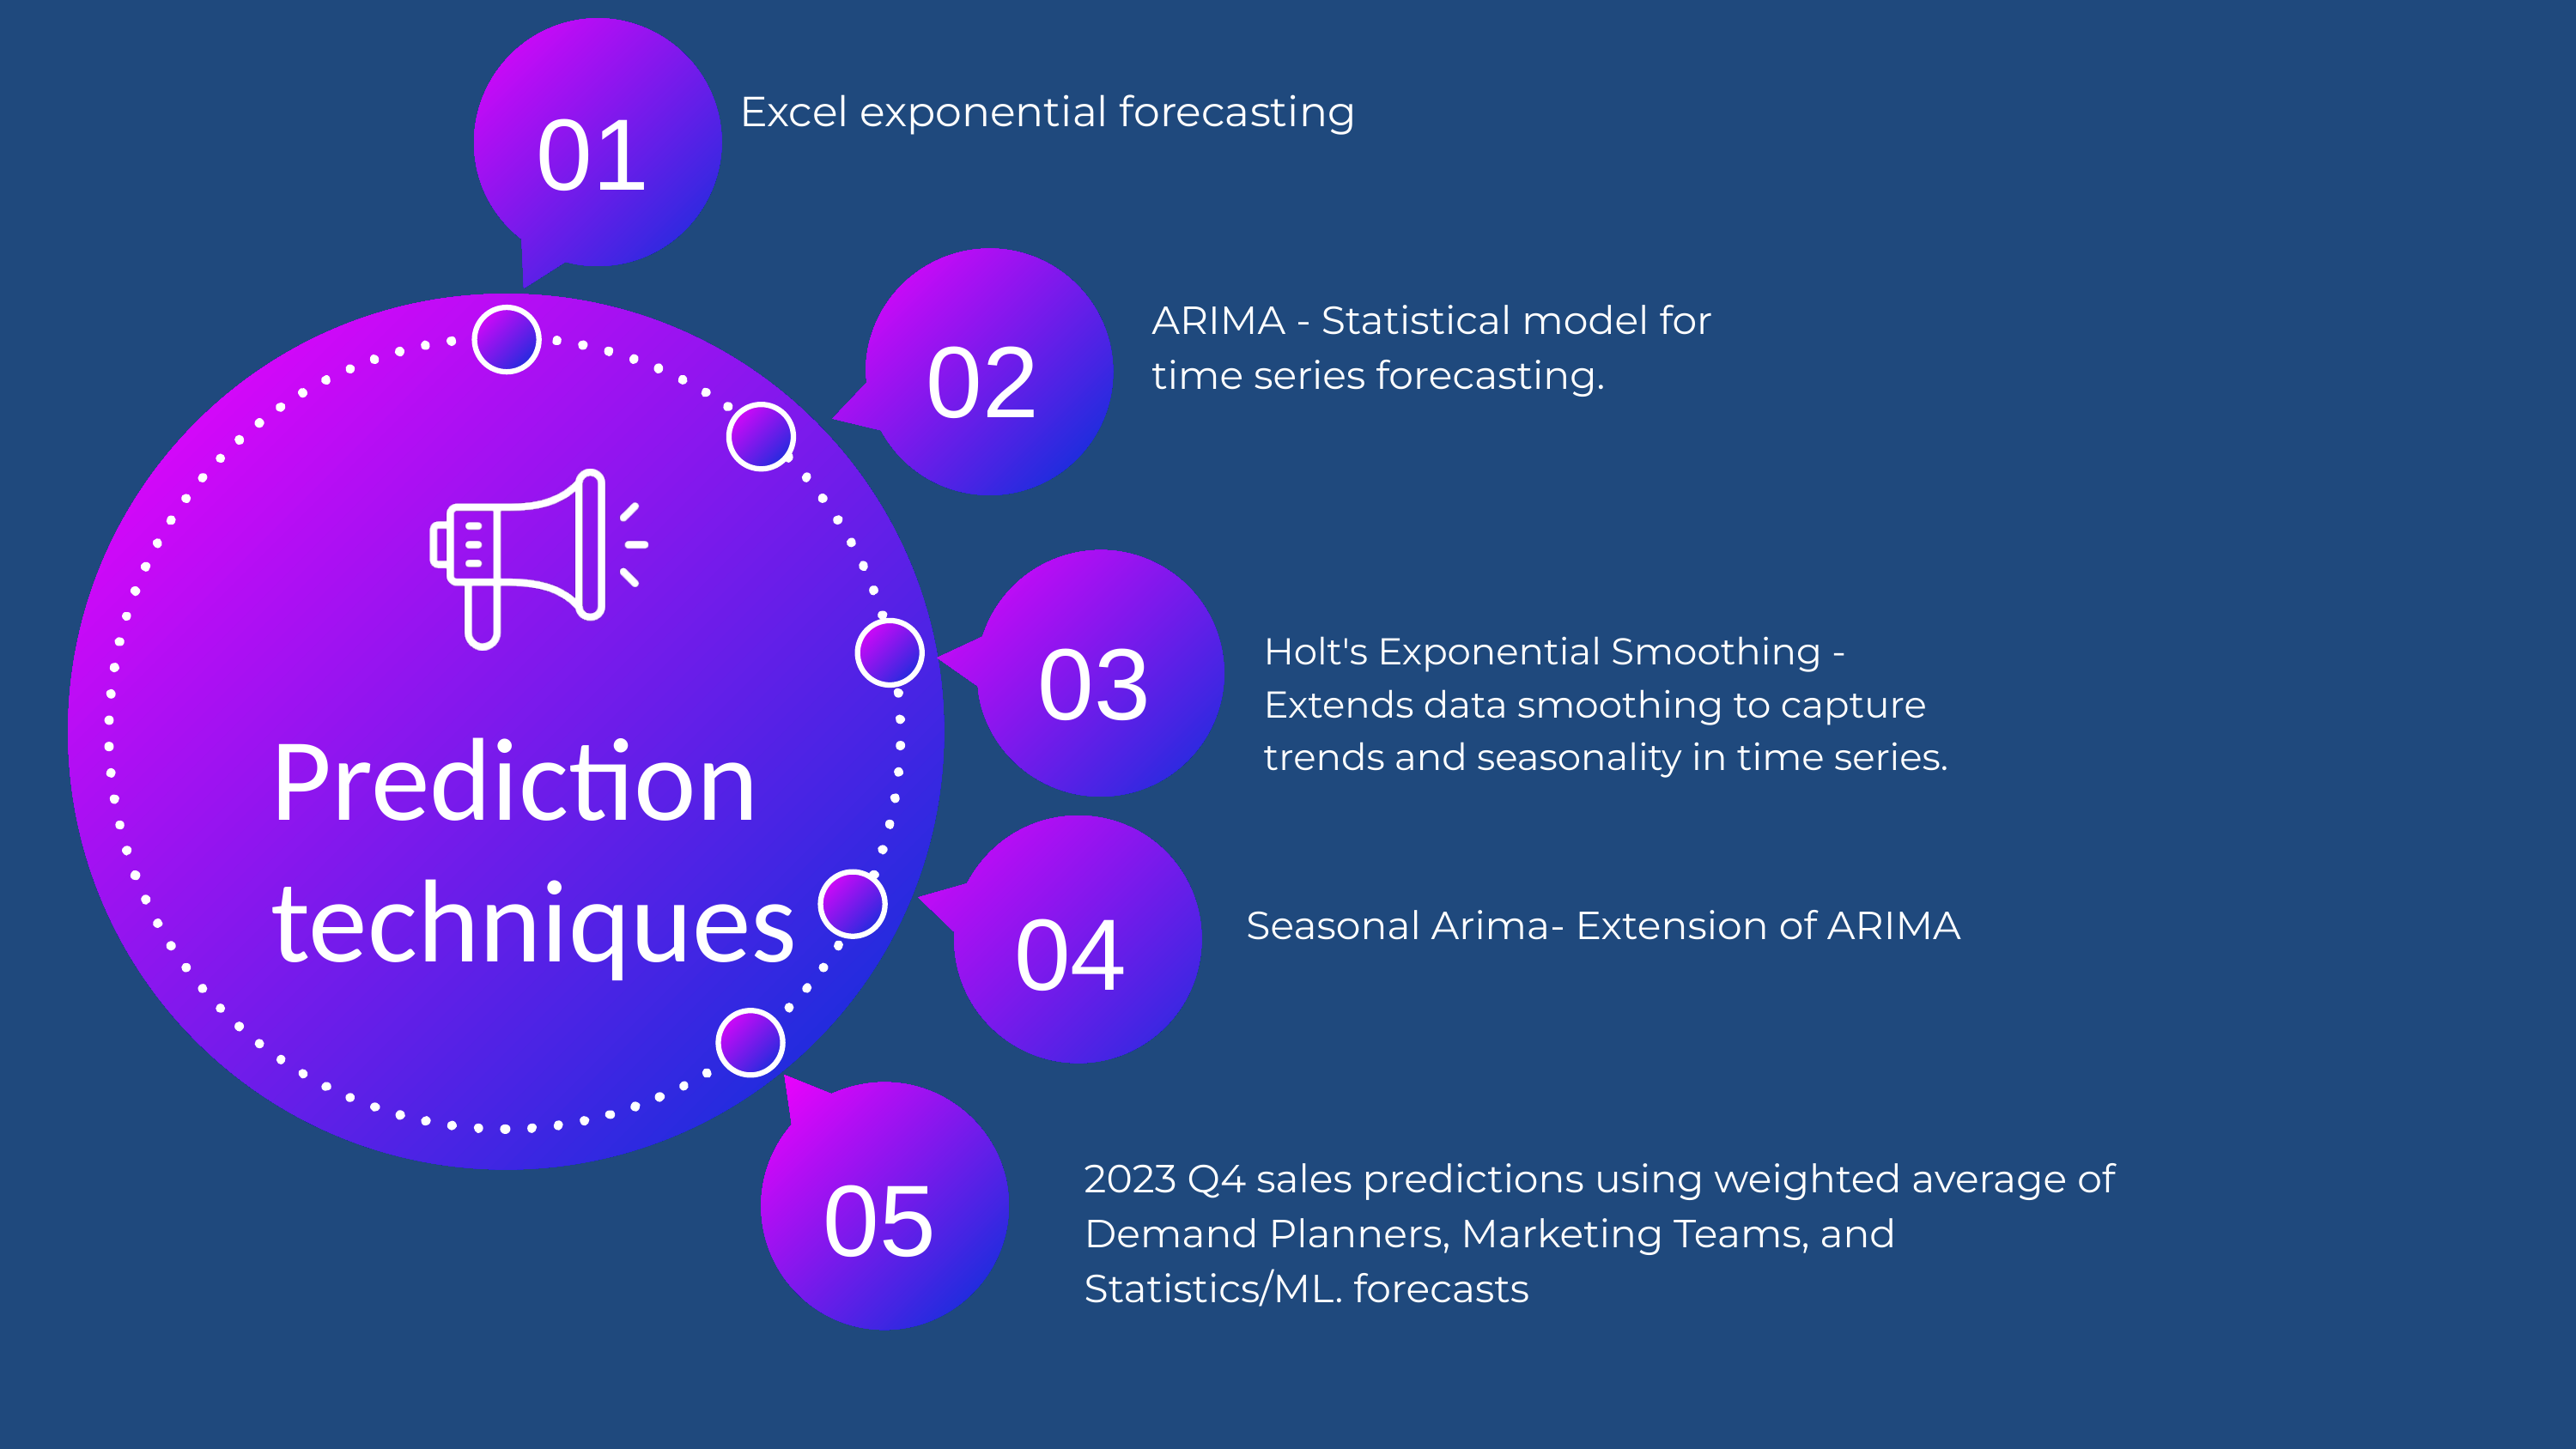

01
 Excel exponential forecasting

ARIMA - Statistical model for time series forecasting.

02

03
Holt's Exponential Smoothing - Extends data smoothing to capture trends and seasonality in time series.

Prediction
techniques

04

 Seasonal Arima- Extension of ARIMA

05
2023 Q4 sales predictions using weighted average of Demand Planners, Marketing Teams, and Statistics/ML. forecasts